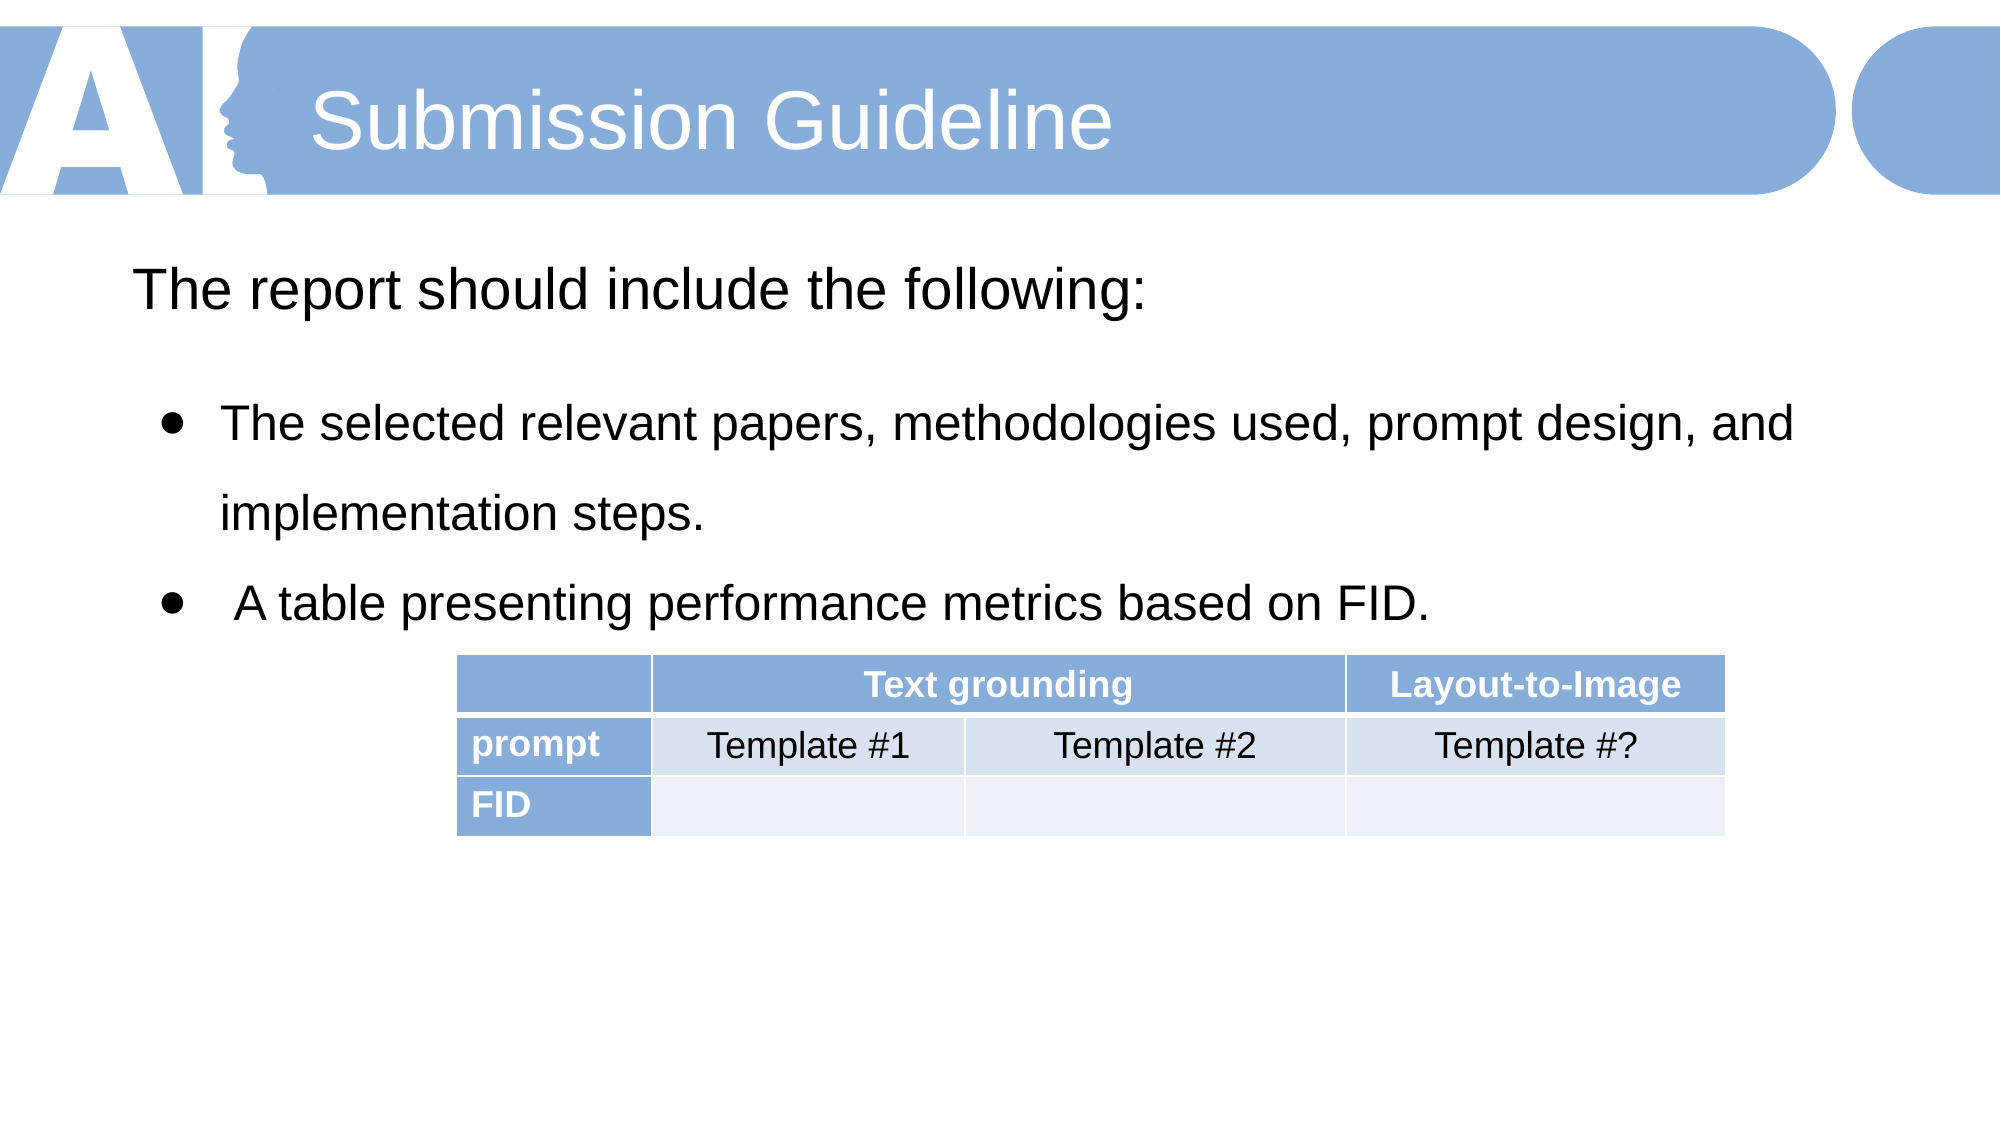

Submission Guideline
The report should include the following:

The selected relevant papers, methodologies used, prompt design, and implementation steps.
 A table presenting performance metrics based on FID.
|  | Text grounding |  | Layout-to-Image |
| --- | --- | --- | --- |
| prompt | Template #1 | Template #2 | Template #? |
| FID |  |  |  |